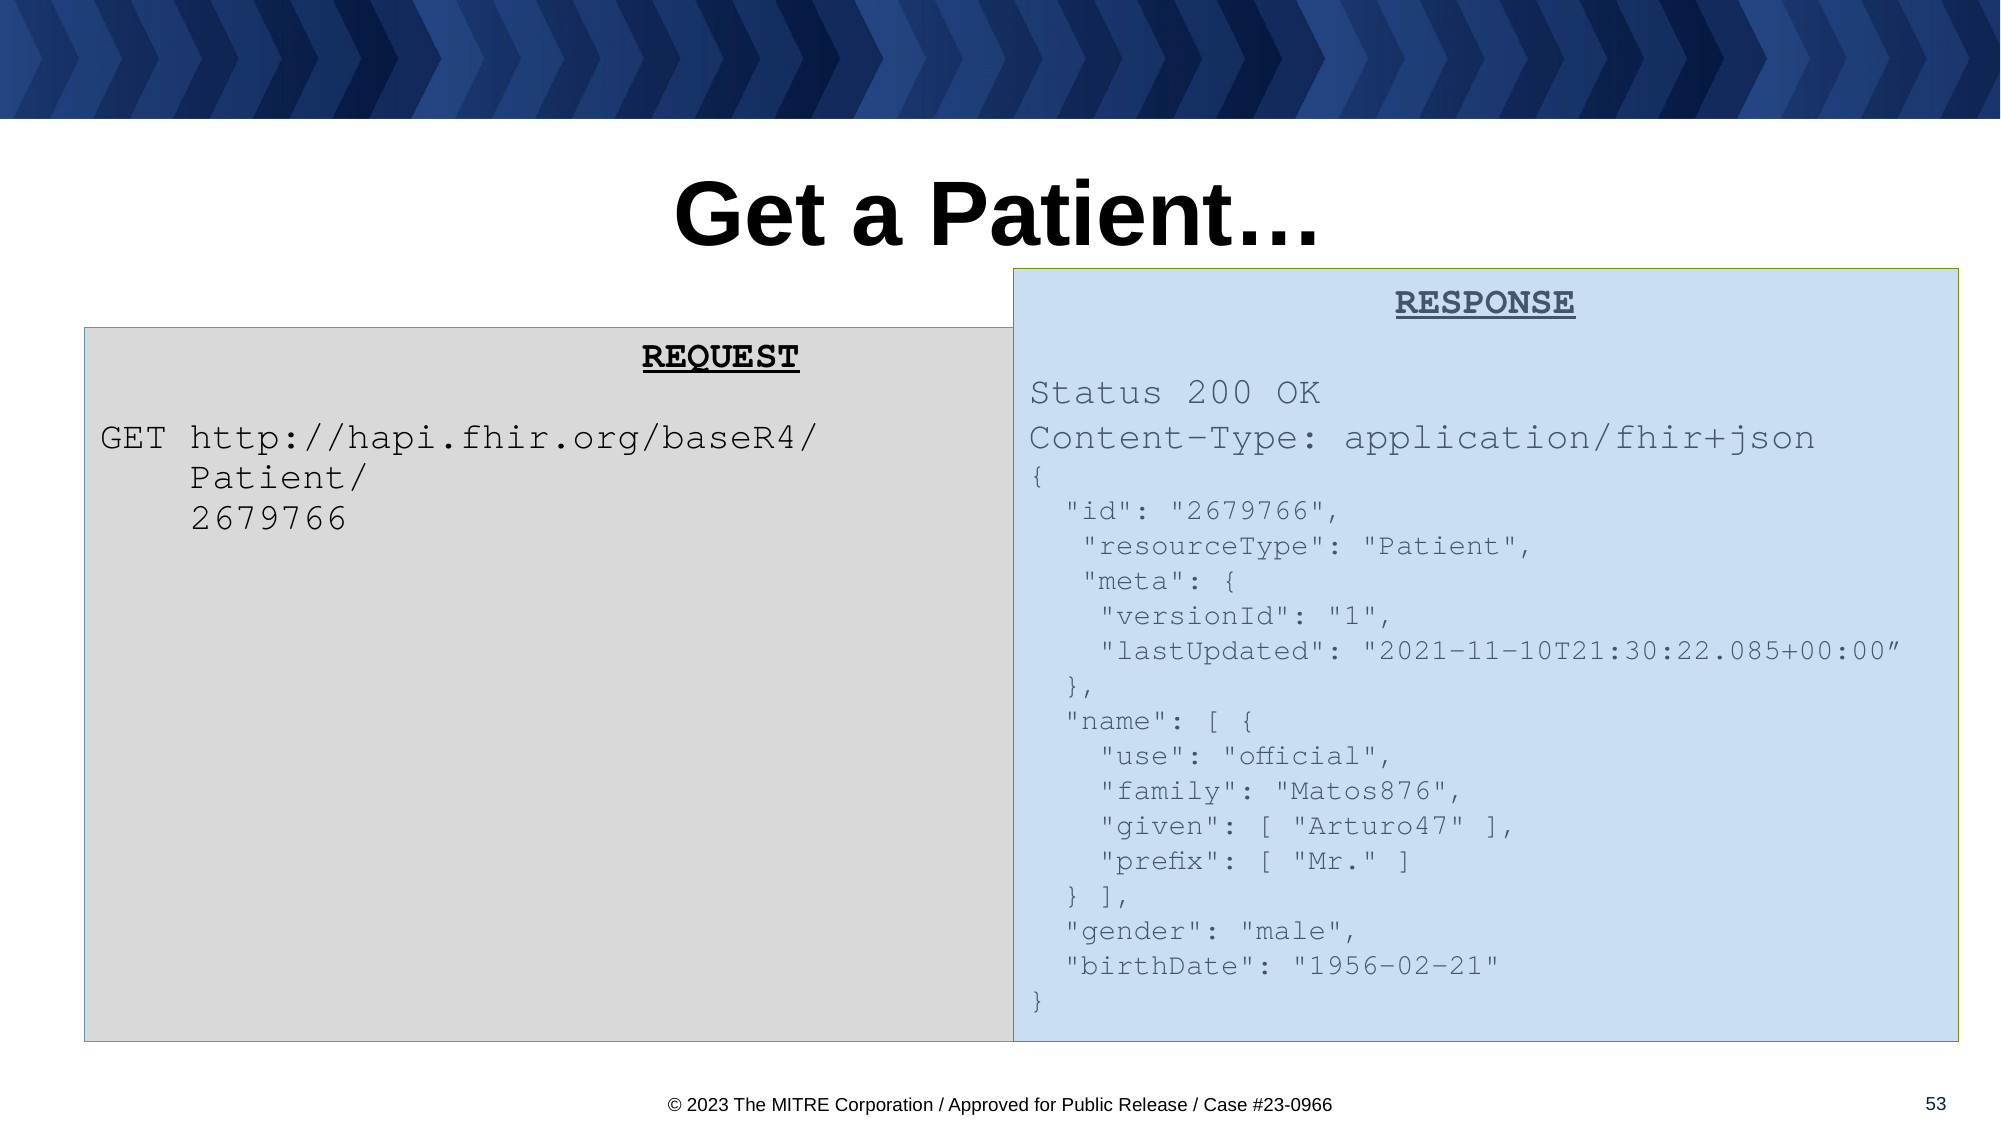

# Get a Patient…
RESPONSE

Status 200 OK
Content-Type: application/fhir+json
{
  "id": "2679766",
   "resourceType": "Patient",
   "meta": {
    "versionId": "1",
    "lastUpdated": "2021-11-10T21:30:22.085+00:00”
  },
  "name": [ {
    "use": "official",
    "family": "Matos876",
    "given": [ "Arturo47" ],
    "prefix": [ "Mr." ]
  } ],
  "gender": "male",
  "birthDate": "1956-02-21"
}
REQUEST

GET http://hapi.fhir.org/baseR4/
    Patient/
    2679766
53